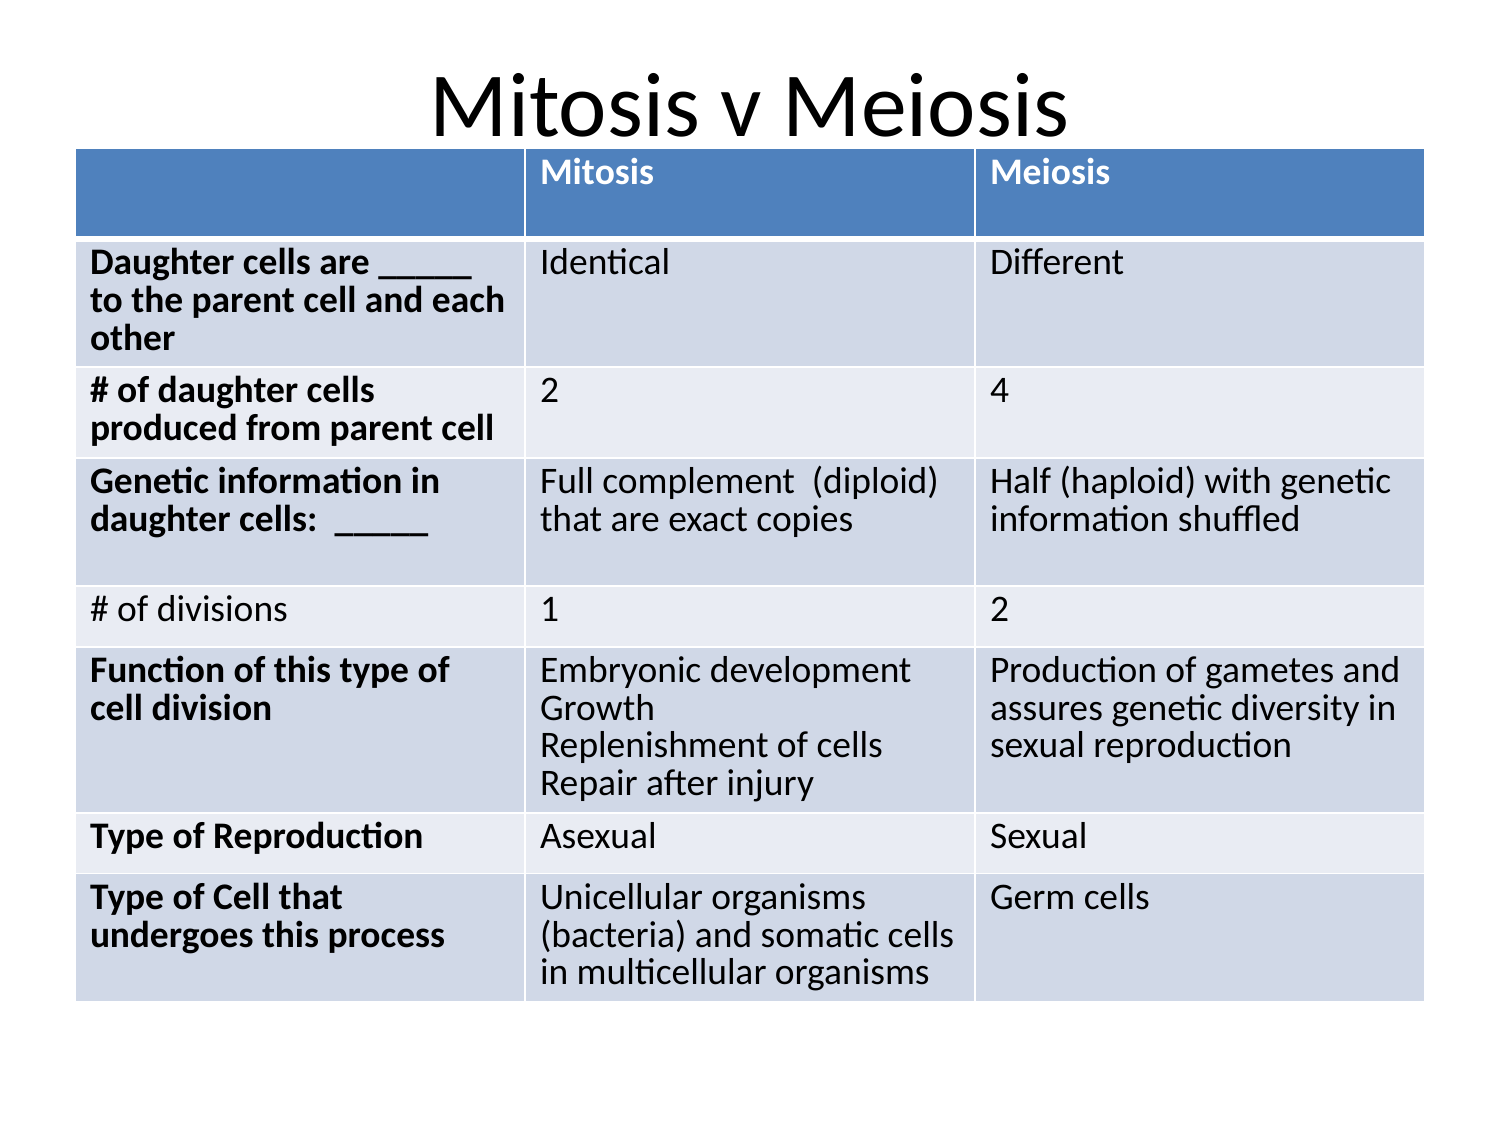

# Mitosis v Meiosis
|  | Mitosis | Meiosis |
| --- | --- | --- |
| Daughter cells are \_\_\_\_\_ to the parent cell and each other | Identical | Different |
| # of daughter cells produced from parent cell | 2 | 4 |
| Genetic information in daughter cells:  \_\_\_\_\_ | Full complement (diploid) that are exact copies | Half (haploid) with genetic information shuffled |
| # of divisions | 1 | 2 |
| Function of this type of cell division | Embryonic development Growth Replenishment of cells Repair after injury | Production of gametes and assures genetic diversity in sexual reproduction |
| Type of Reproduction | Asexual | Sexual |
| Type of Cell that undergoes this process | Unicellular organisms (bacteria) and somatic cells in multicellular organisms | Germ cells |